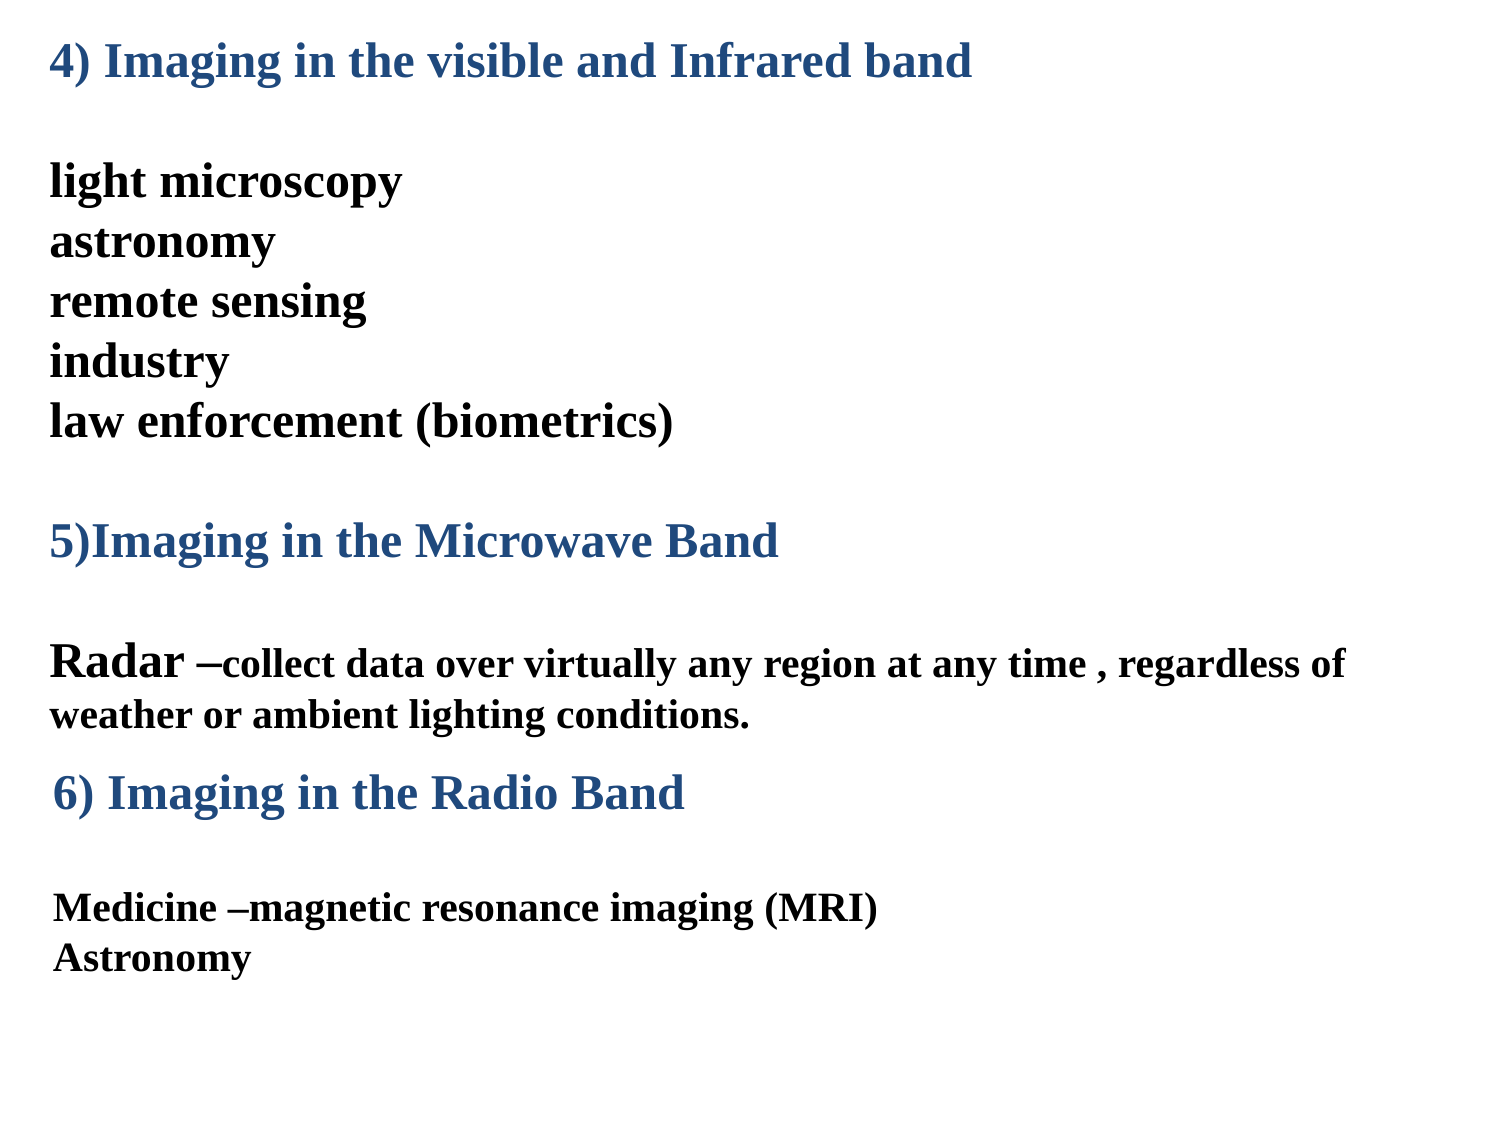

4) Imaging in the visible and Infrared band

light microscopy
astronomy
remote sensing
industry
law enforcement (biometrics)

5)Imaging in the Microwave Band

Radar –collect data over virtually any region at any time , regardless of weather or ambient lighting conditions.
6) Imaging in the Radio Band

Medicine –magnetic resonance imaging (MRI)
Astronomy